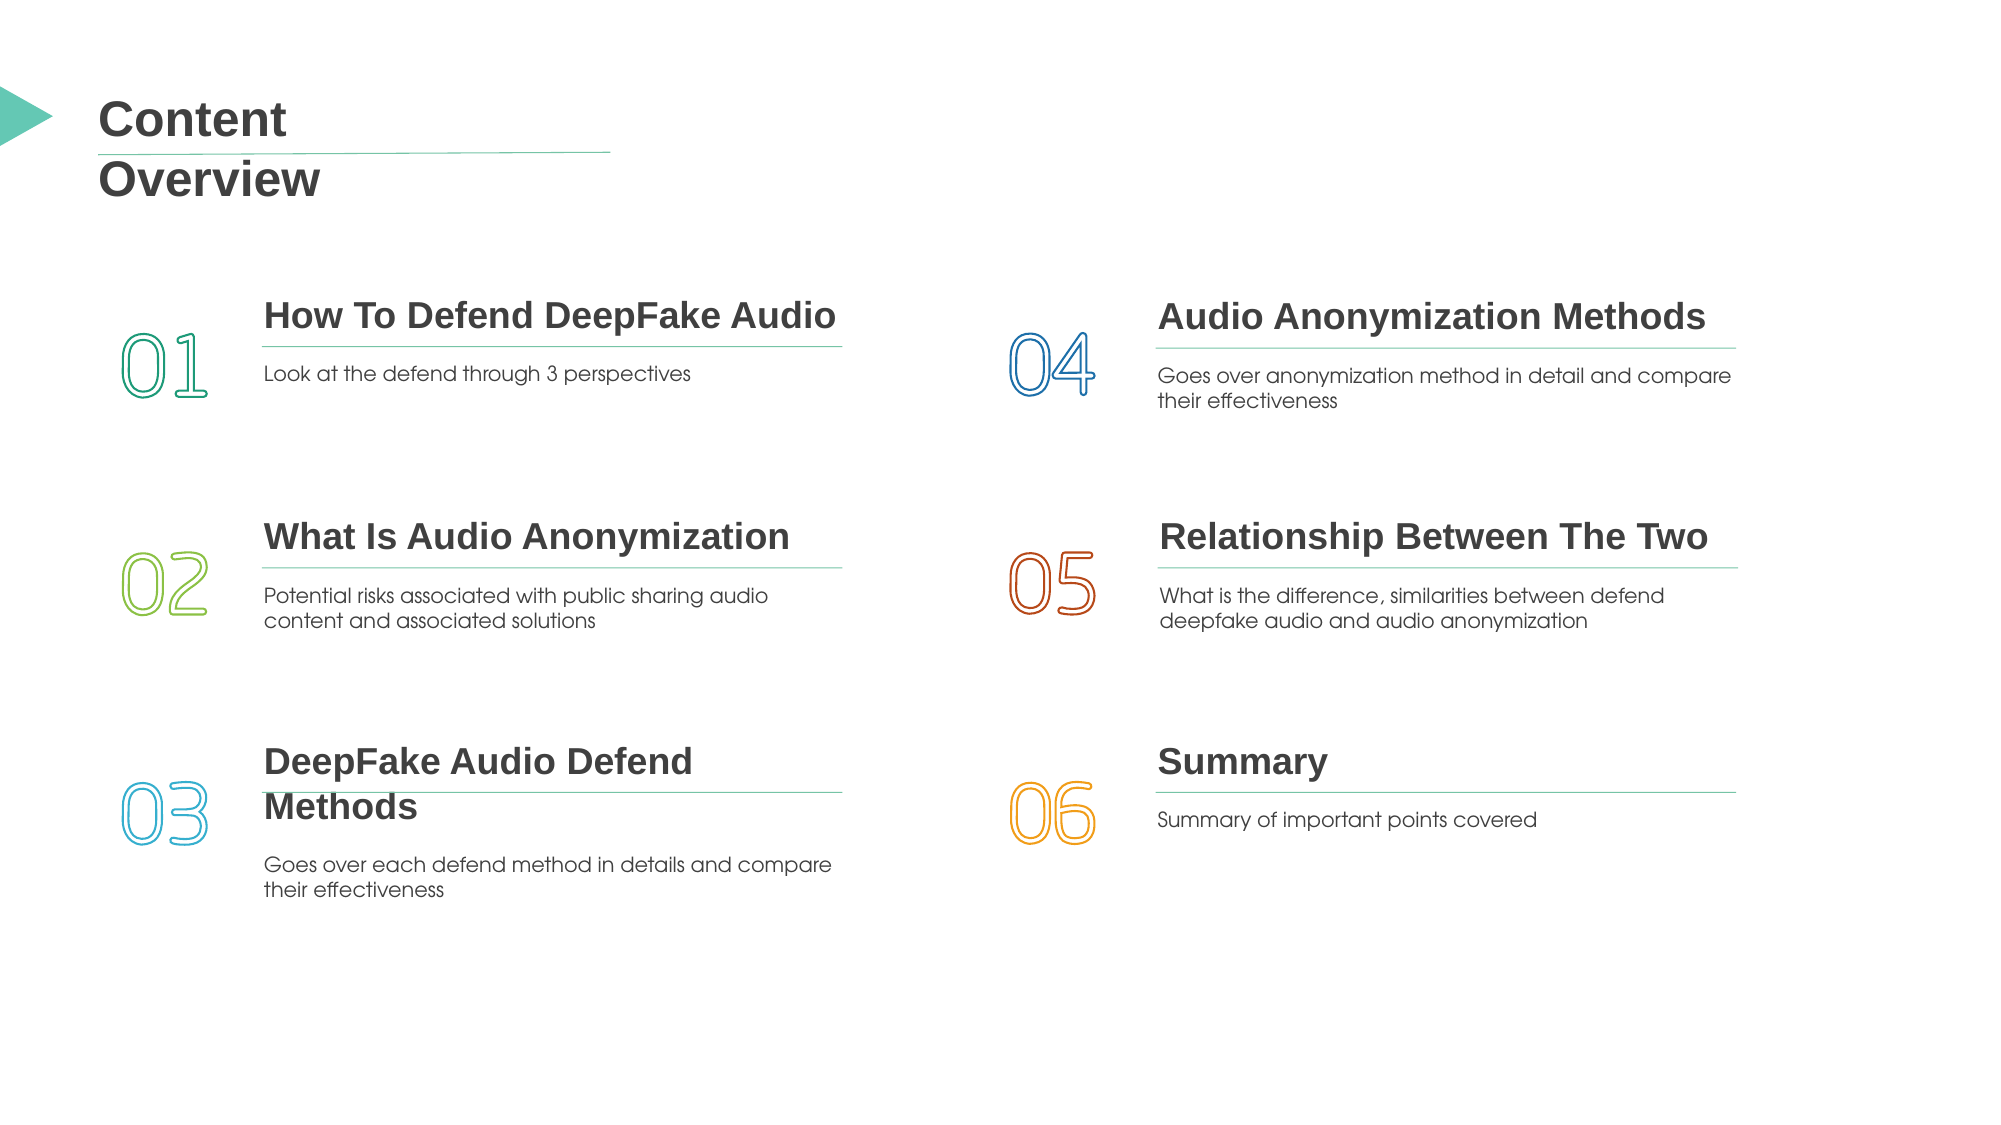

Content Overview

How To Defend DeepFake Audio

Look at the defend through 3 perspectives

Audio Anonymization Methods

Goes over anonymization method in detail and compare their effectiveness

What Is Audio Anonymization

Potential risks associated with public sharing audio content and associated solutions

Relationship Between The Two

What is the difference, similarities between defend deepfake audio and audio anonymization

Summary

Summary of important points covered

DeepFake Audio Defend Methods

Goes over each defend method in details and compare their effectiveness